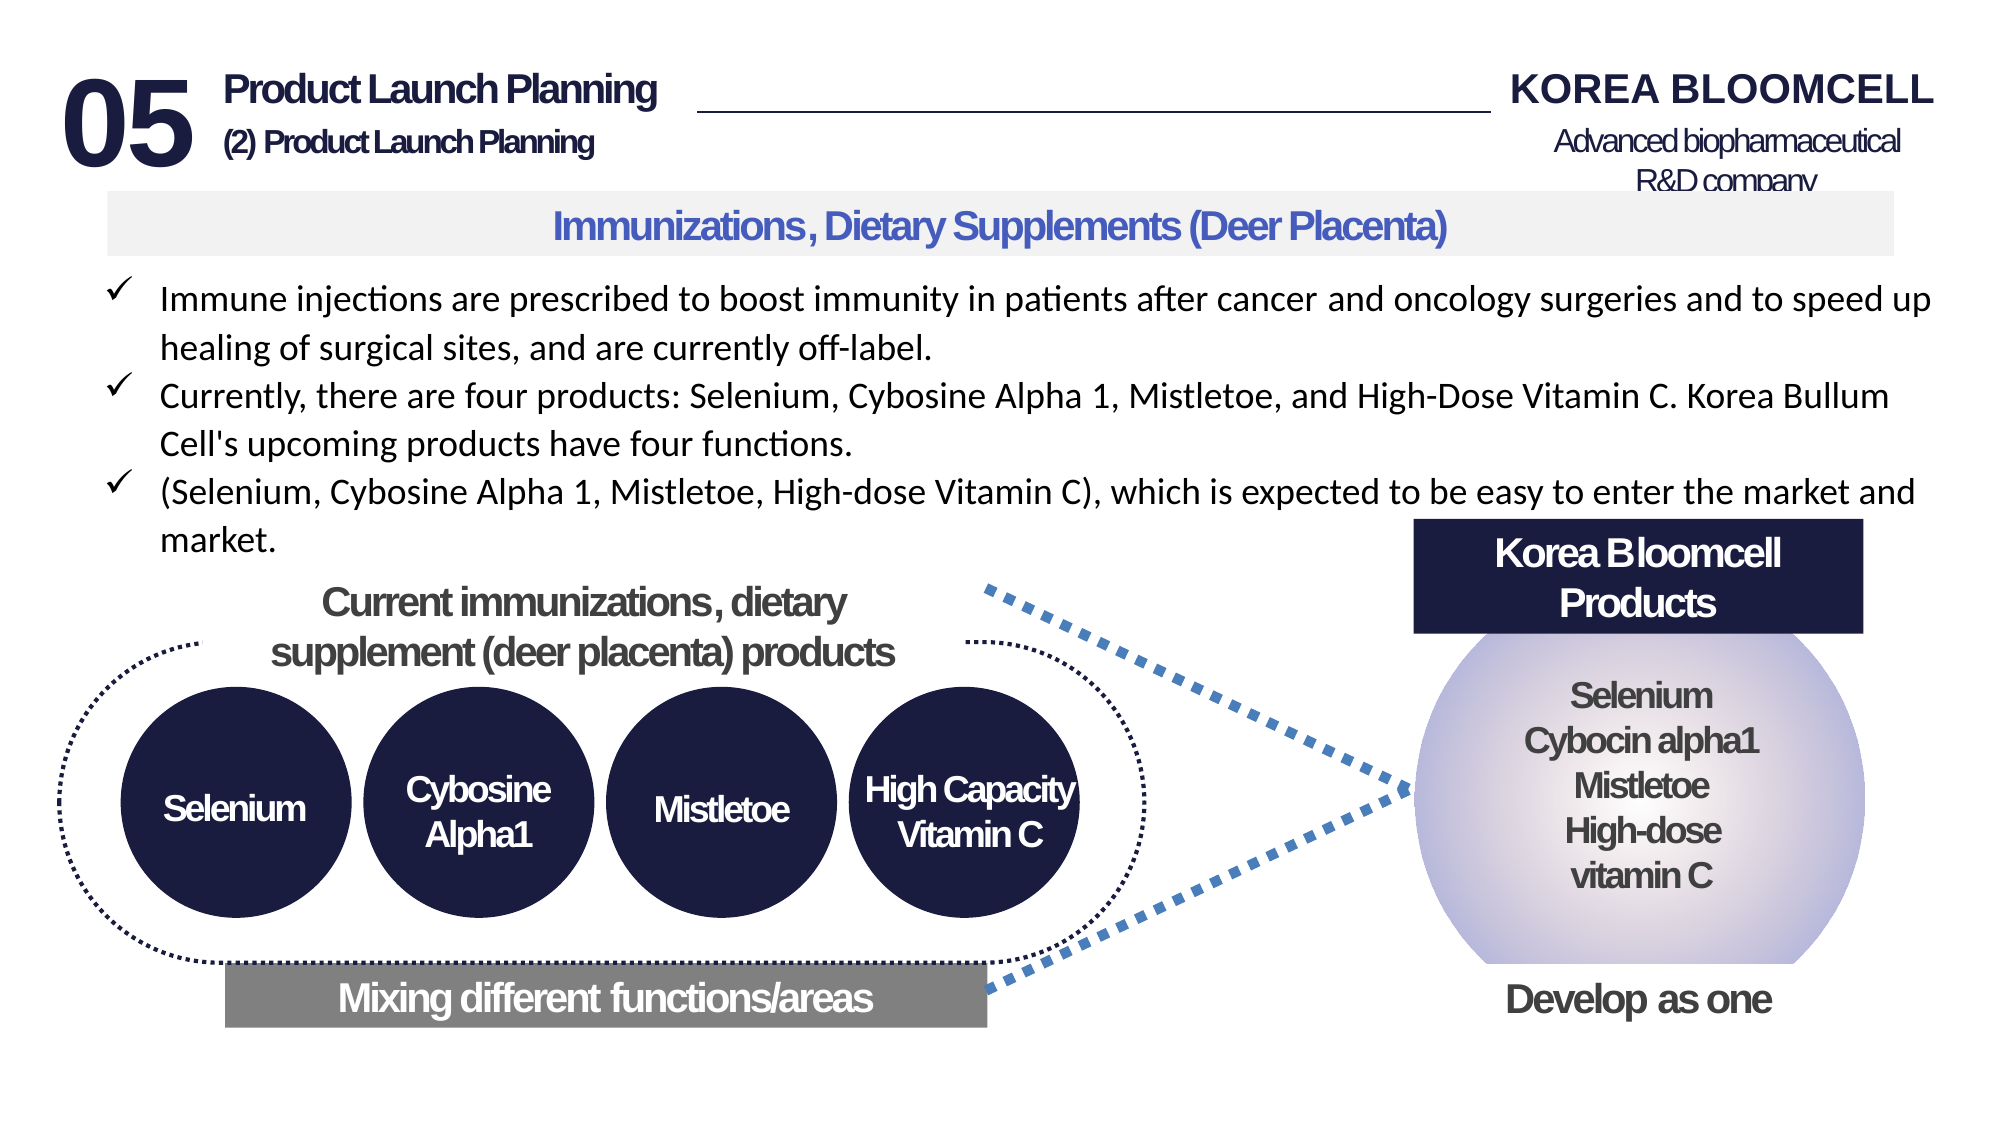

05
Product Launch Planning
(2) Product Launch Planning
KOREA BLOOMCELL
Advanced biopharmaceutical R&D company
Immunizations, Dietary Supplements (Deer Placenta)
Immune injections are prescribed to boost immunity in patients after cancer and oncology surgeries and to speed up healing of surgical sites, and are currently off-label.
Currently, there are four products: Selenium, Cybosine Alpha 1, Mistletoe, and High-Dose Vitamin C. Korea Bullum Cell's upcoming products have four functions.
(Selenium, Cybosine Alpha 1, Mistletoe, High-dose Vitamin C), which is expected to be easy to enter the market and market.
Korea Bloomcell
Products

Selenium
Cybocin alpha1
Mistletoe
High-dose vitamin C
Mixing different functions/areas
Develop as one
Current immunizations, dietary supplement (deer placenta) products

Selenium
Cybosine
Alpha1
High Capacity
Vitamin C
Mistletoe